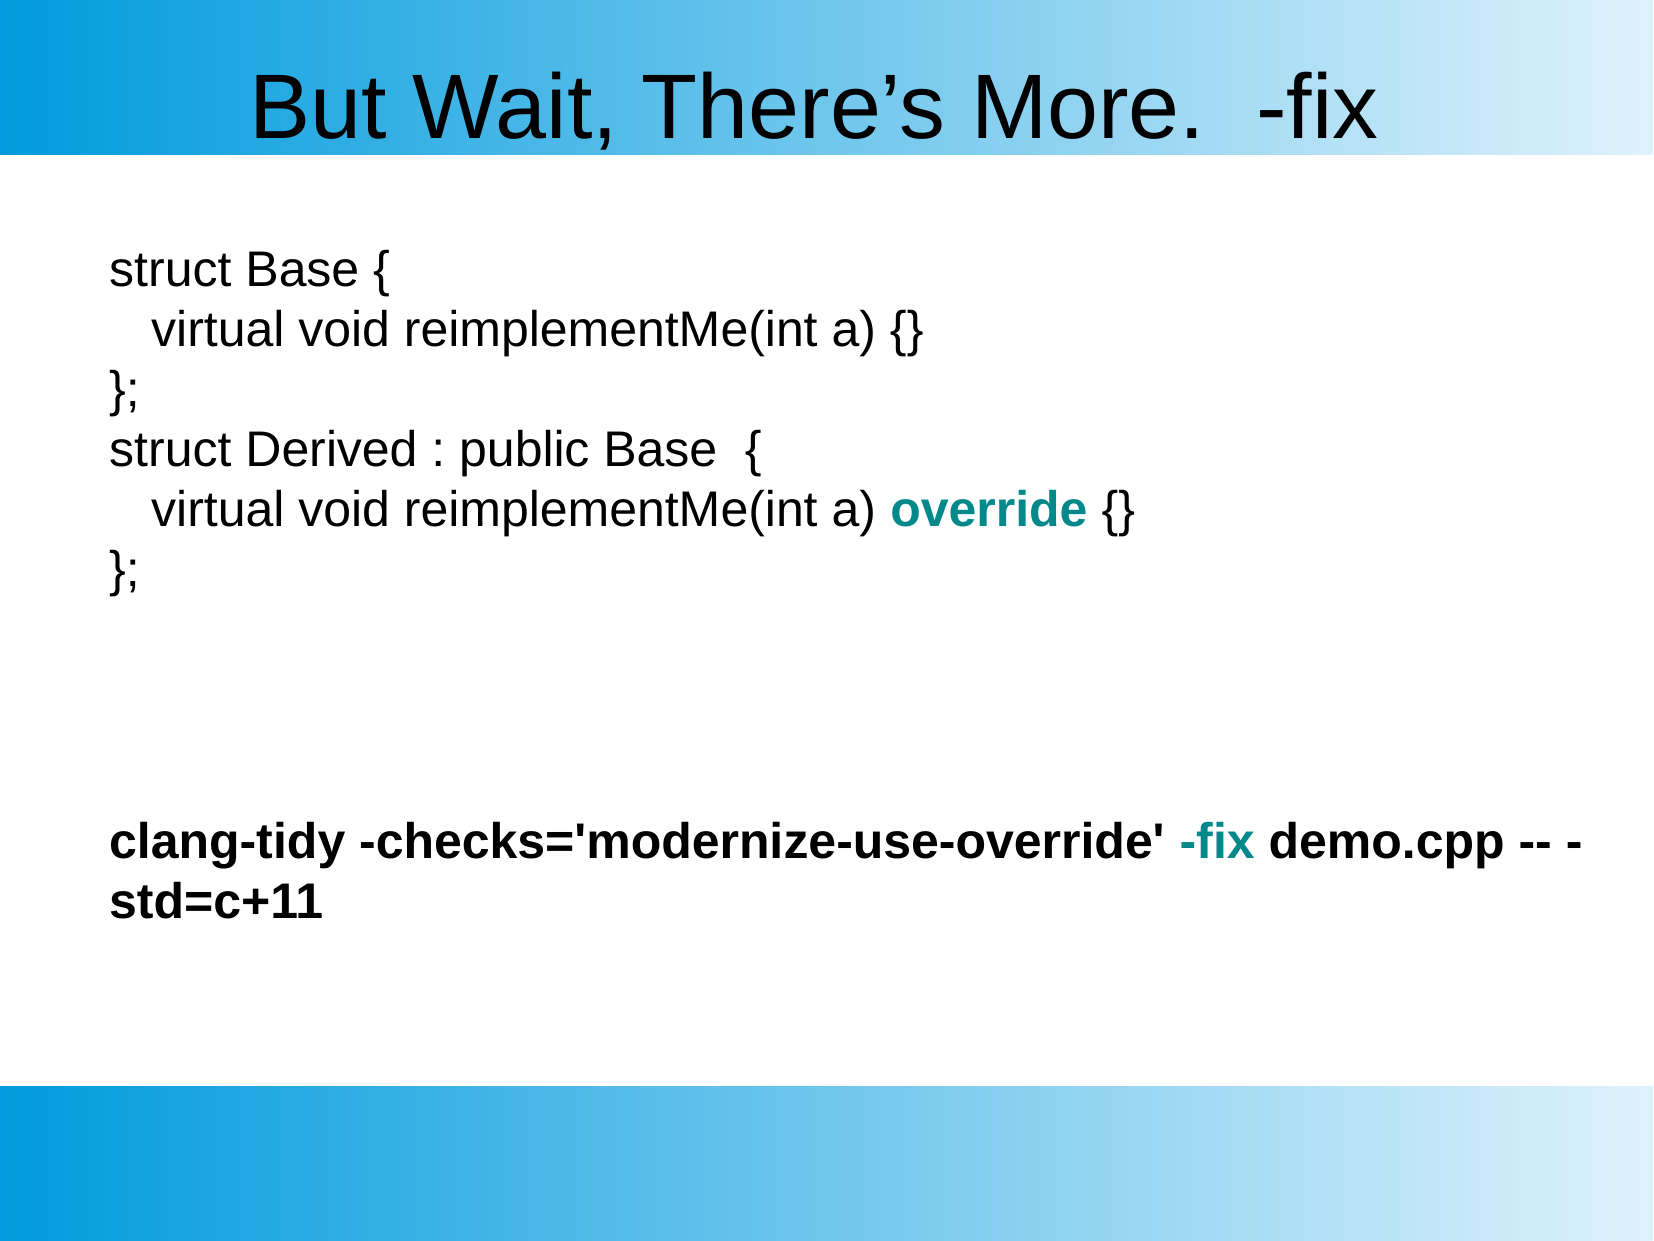

But Wait, There’s More.  -fix

struct Base {
   virtual void reimplementMe(int a) {}
};
struct Derived : public Base  {
   virtual void reimplementMe(int a) override {}
};

clang-tidy -checks='modernize-use-override' -fix demo.cpp -- -std=c+11